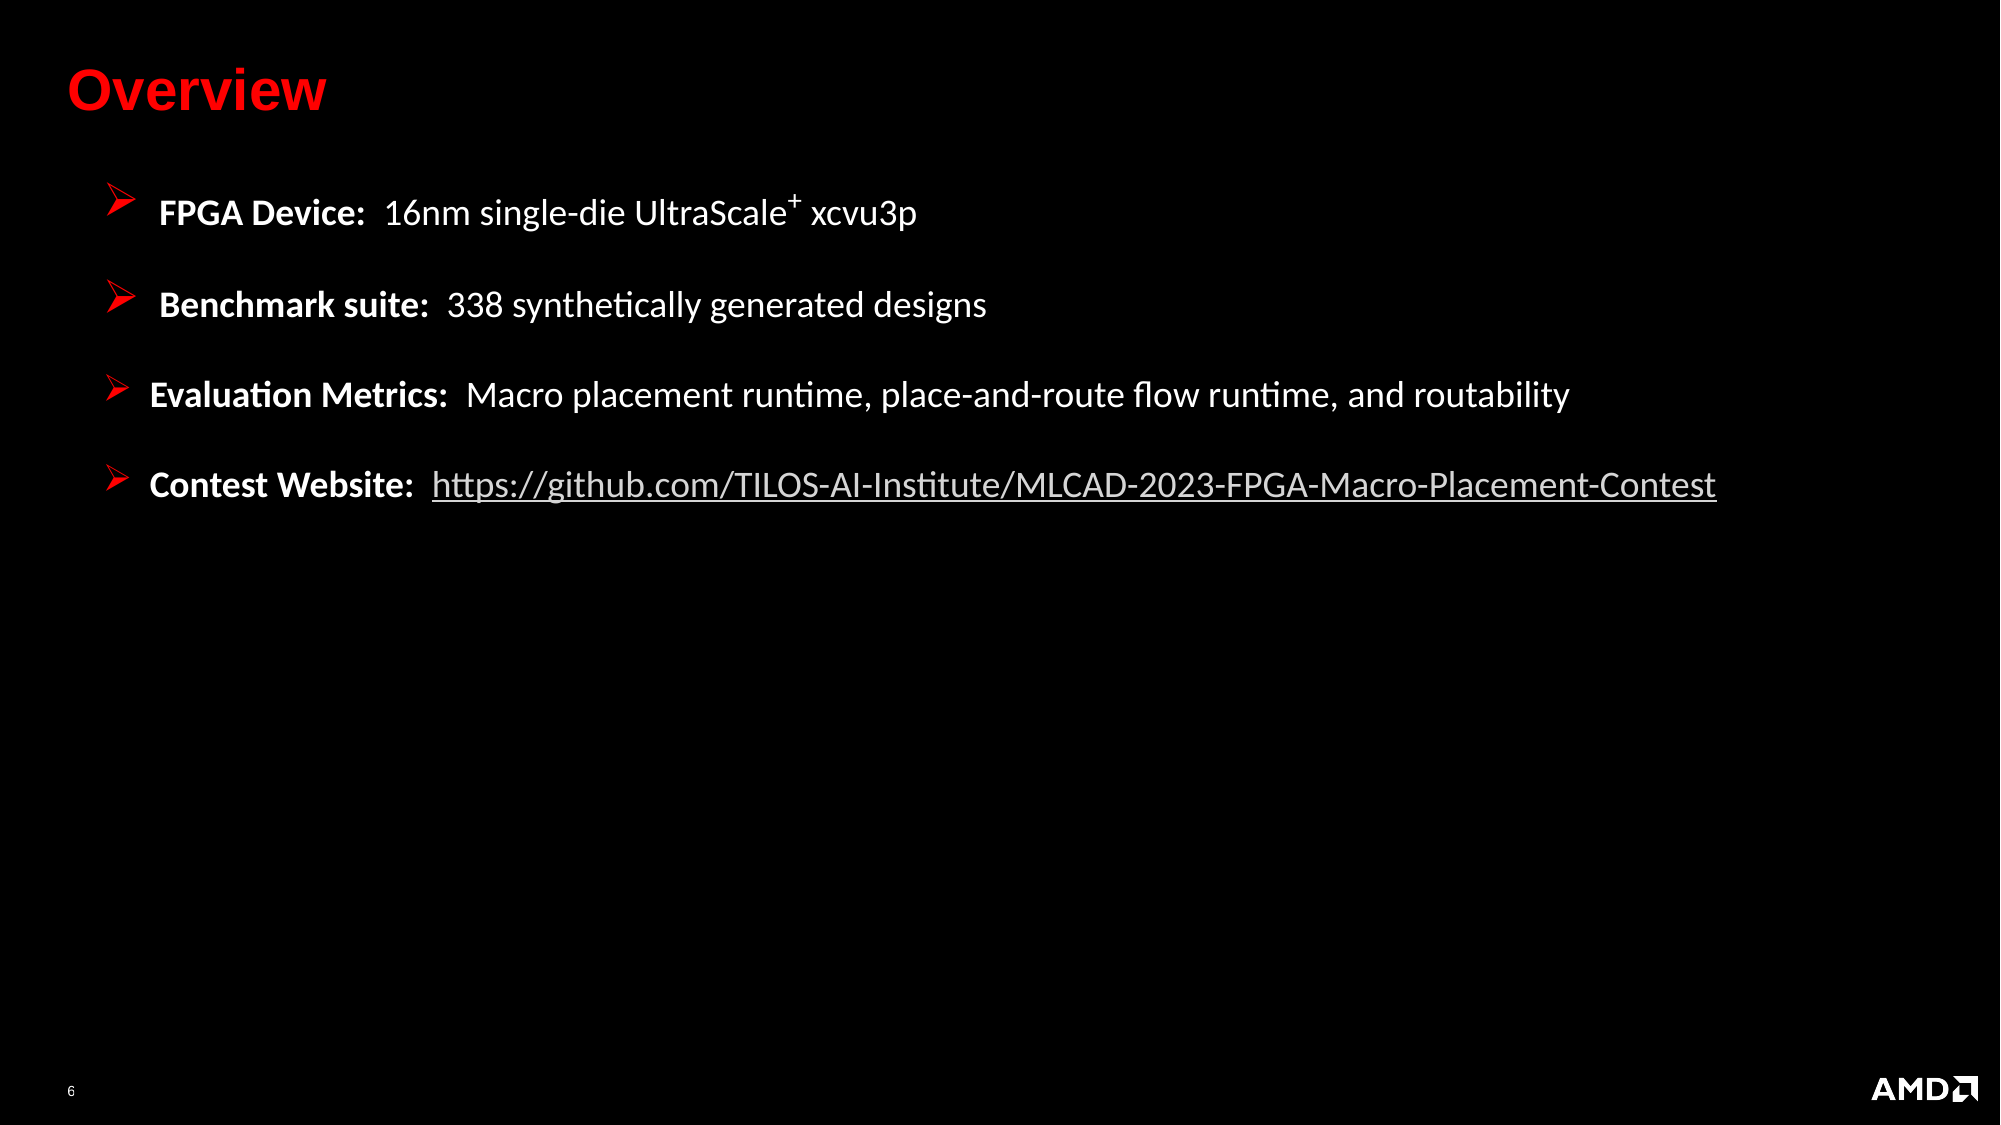

# Overview
FPGA Device:  16nm single-die UltraScale+ xcvu3p

Benchmark suite:  338 synthetically generated designs

Evaluation Metrics:  Macro placement runtime, place-and-route flow runtime, and routability

Contest Website:  https://github.com/TILOS-AI-Institute/MLCAD-2023-FPGA-Macro-Placement-Contest